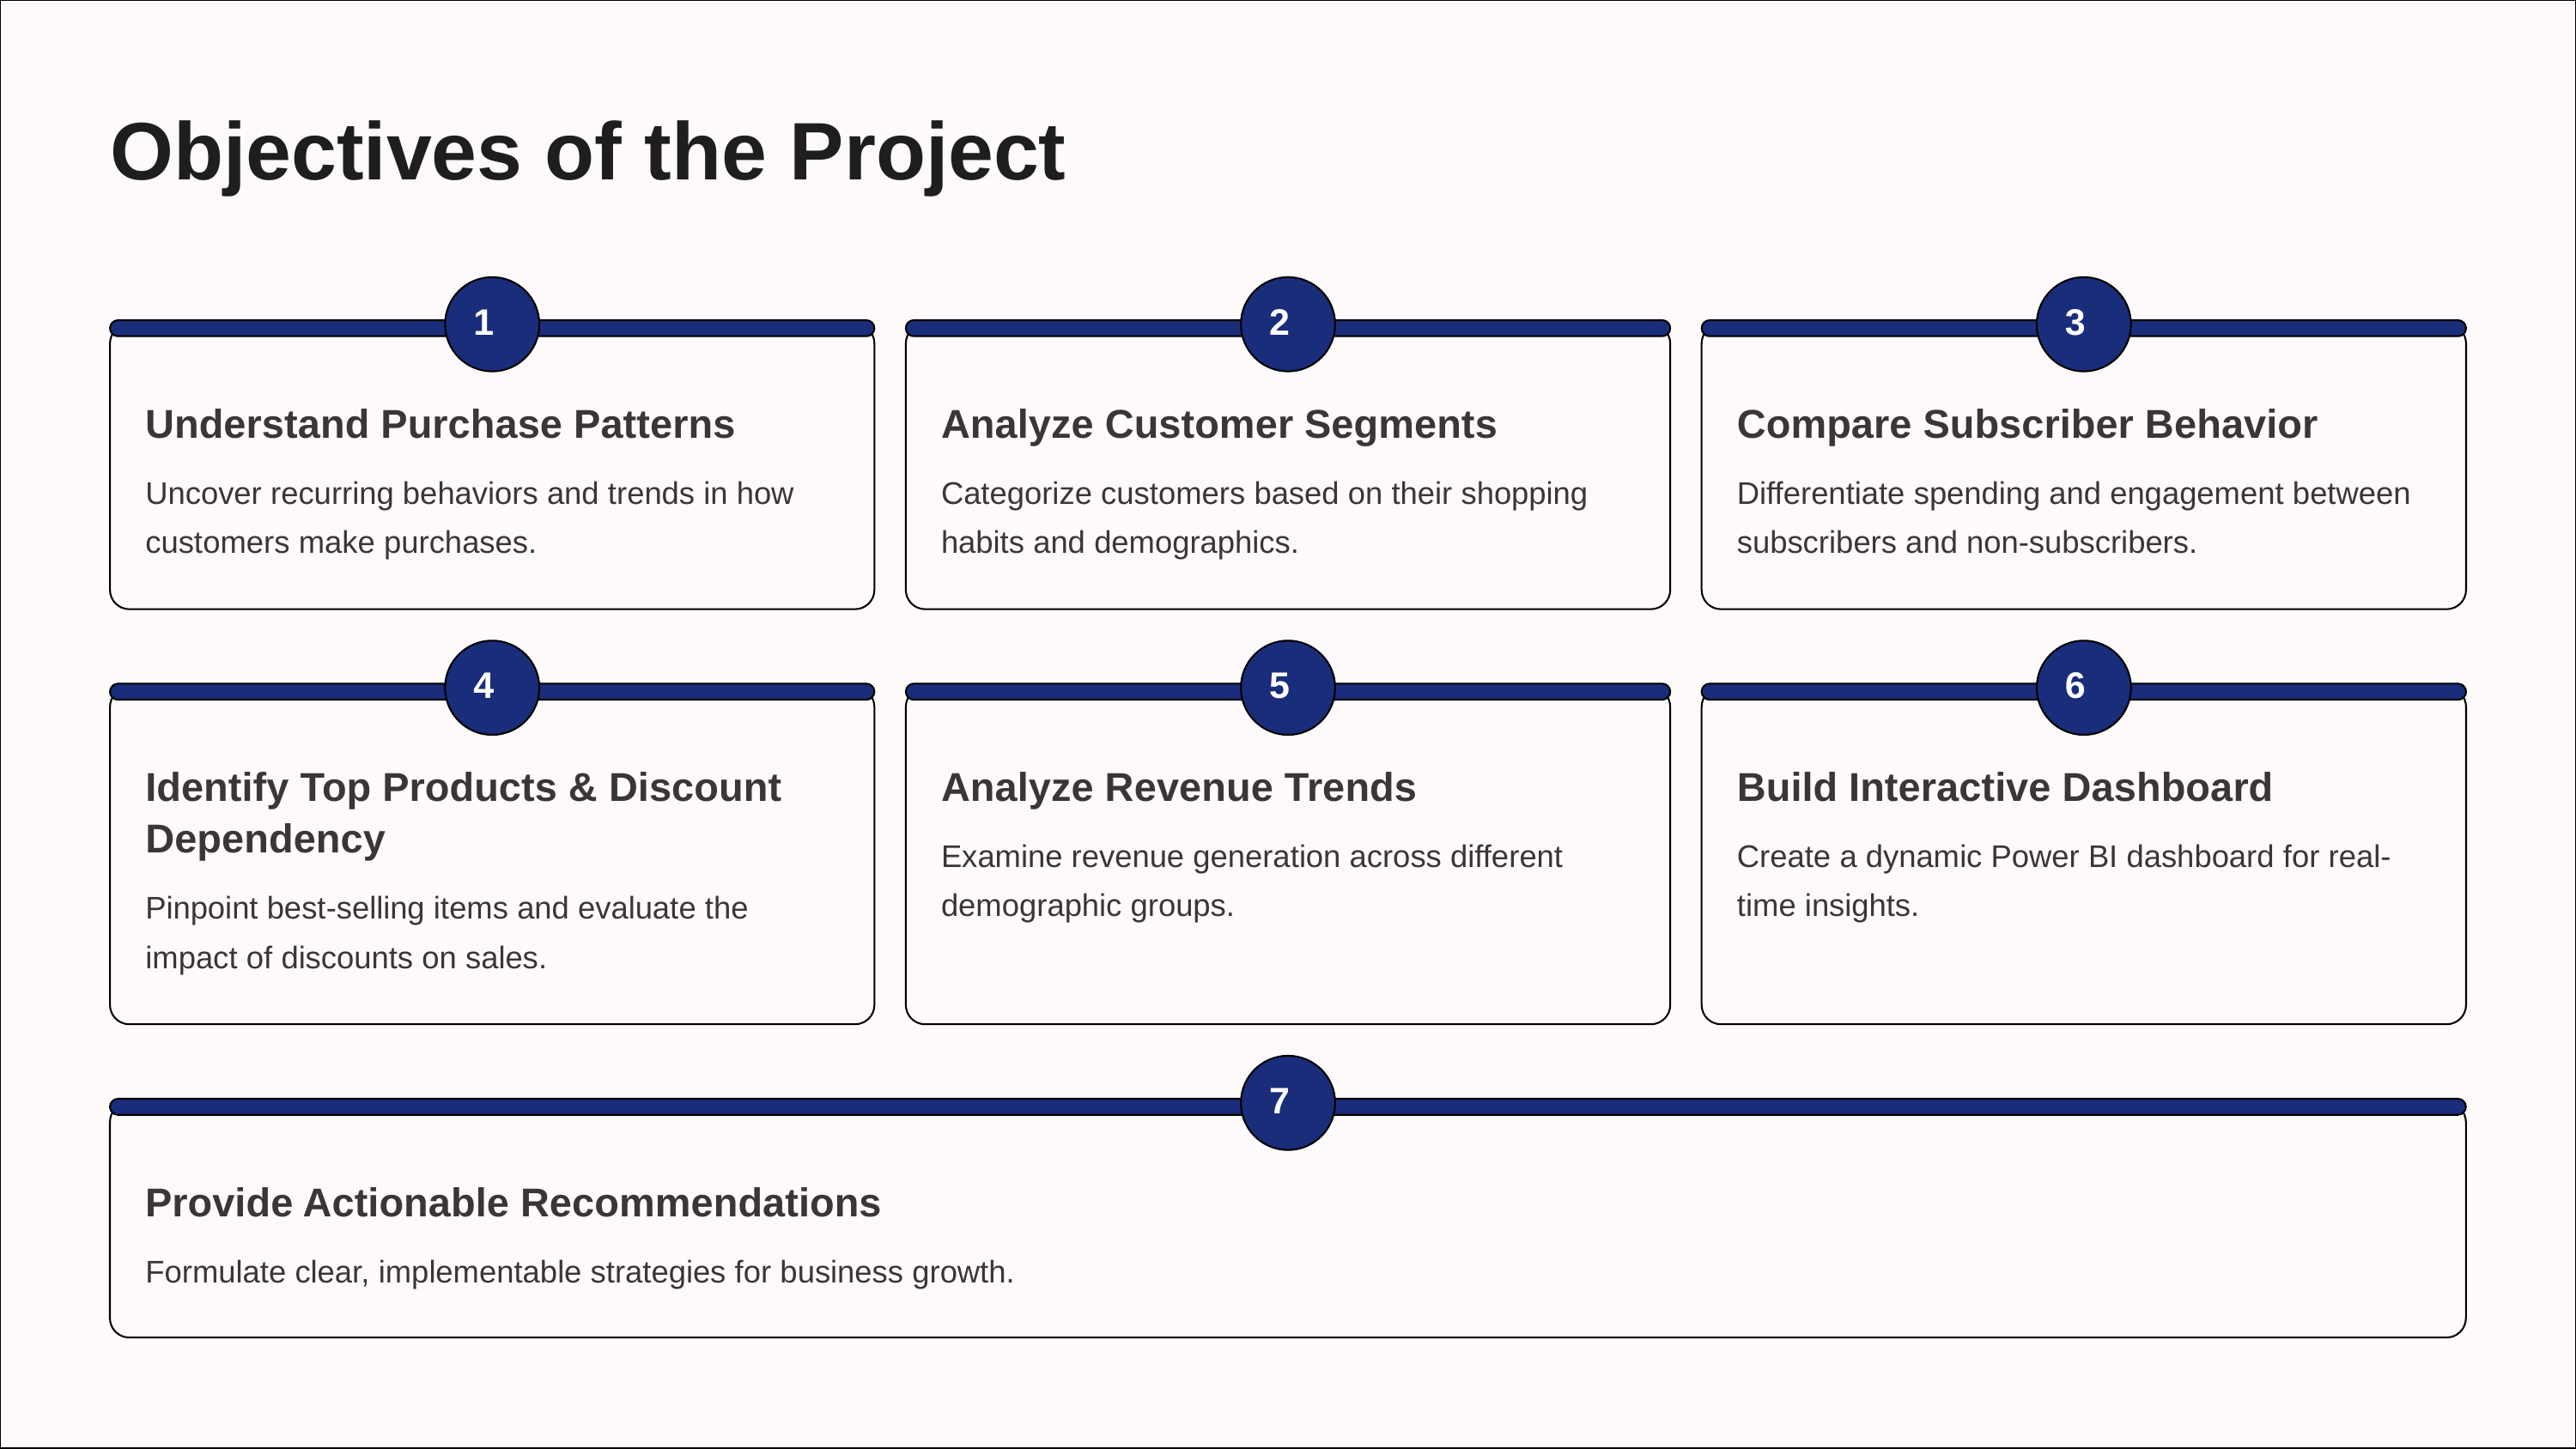

Objectives of the Project

1
2
3

Understand Purchase Patterns
Analyze Customer Segments
Compare Subscriber Behavior
Uncover recurring behaviors and trends in how customers make purchases.
Categorize customers based on their shopping habits and demographics.
Differentiate spending and engagement between subscribers and non-subscribers.

4
5
6

Identify Top Products & Discount Dependency
Analyze Revenue Trends
Build Interactive Dashboard
Examine revenue generation across different demographic groups.
Create a dynamic Power BI dashboard for real-time insights.
Pinpoint best-selling items and evaluate the impact of discounts on sales.

7

Provide Actionable Recommendations
Formulate clear, implementable strategies for business growth.